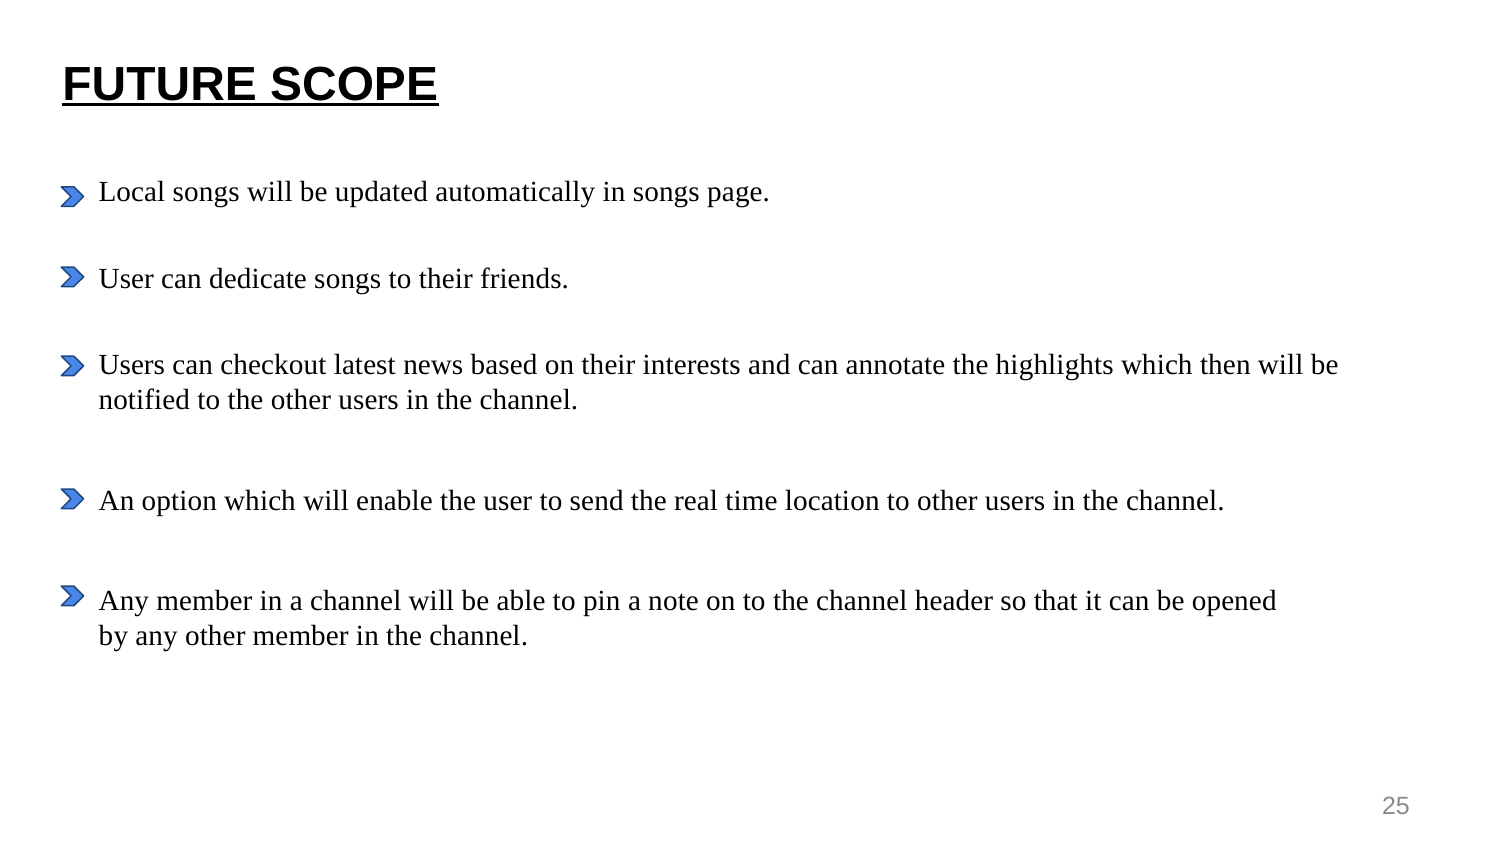

FUTURE SCOPE
Local songs will be updated automatically in songs page.

User can dedicate songs to their friends.

Users can checkout latest news based on their interests and can annotate the highlights which then will be notified to the other users in the channel.

An option which will enable the user to send the real time location to other users in the channel.

Any member in a channel will be able to pin a note on to the channel header so that it can be opened by any other member in the channel.

25